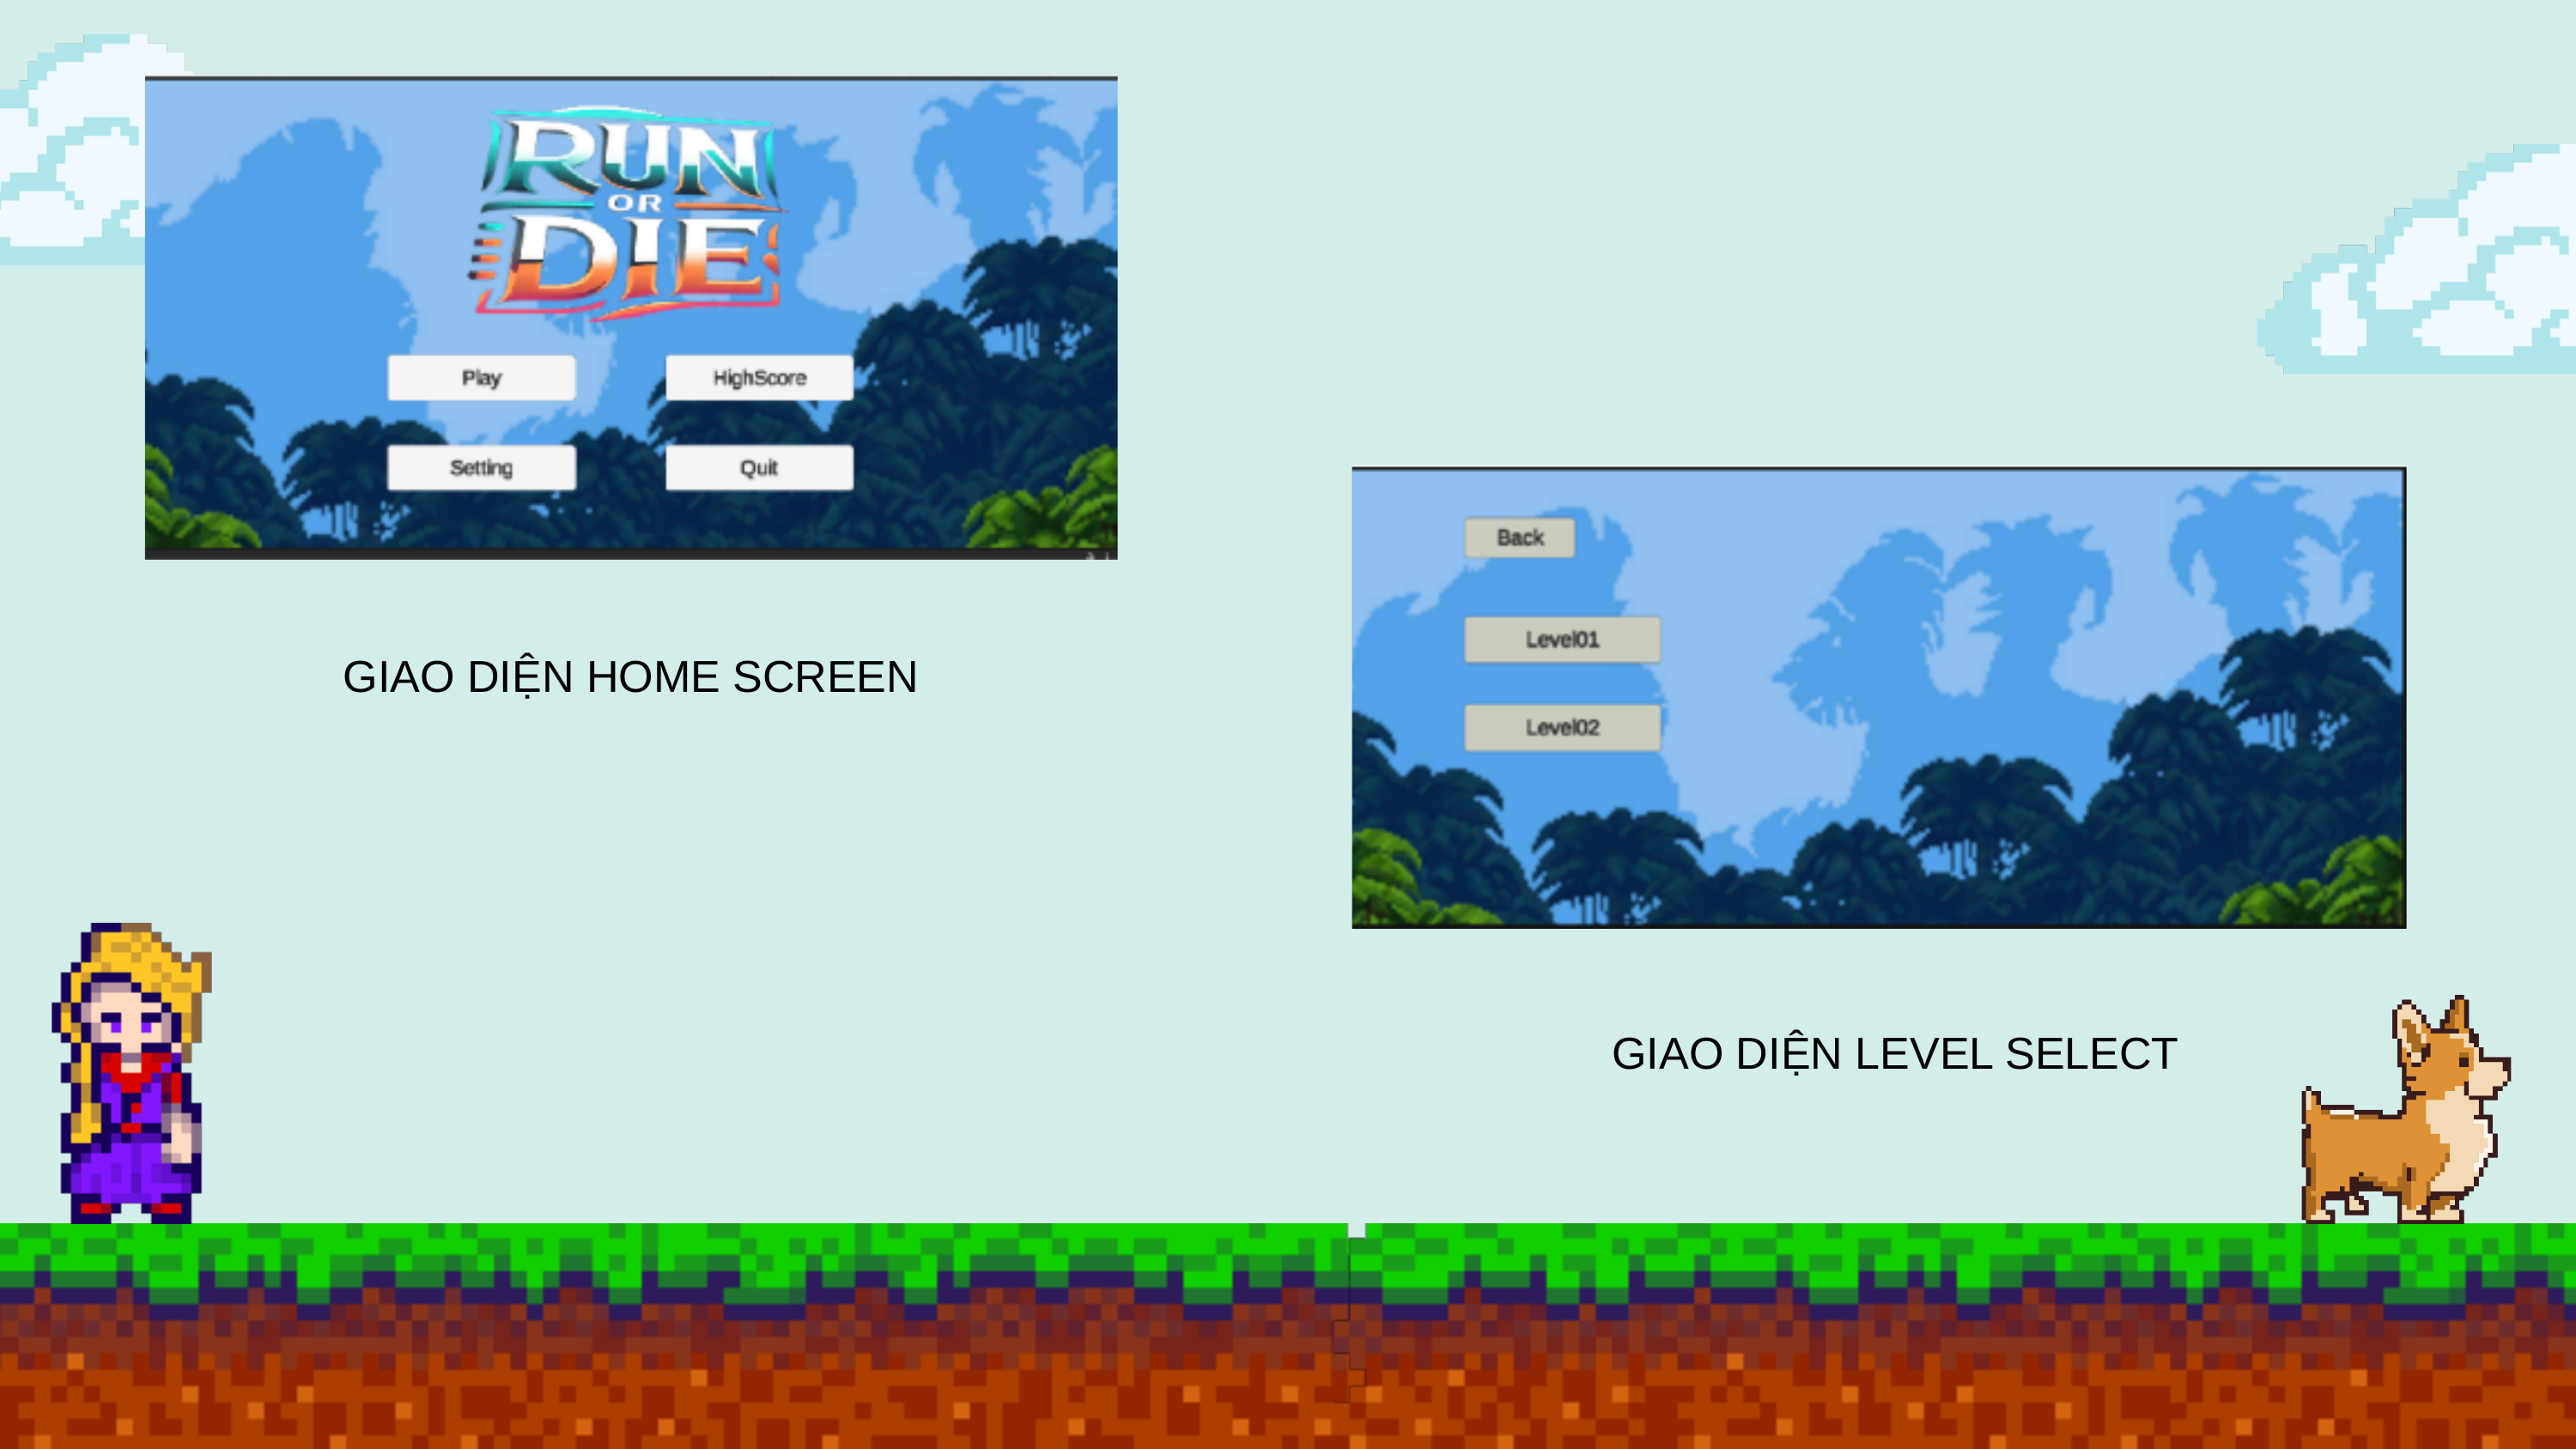

GIAO DIỆN HOME SCREEN

 GIAO DIỆN LEVEL SELECT